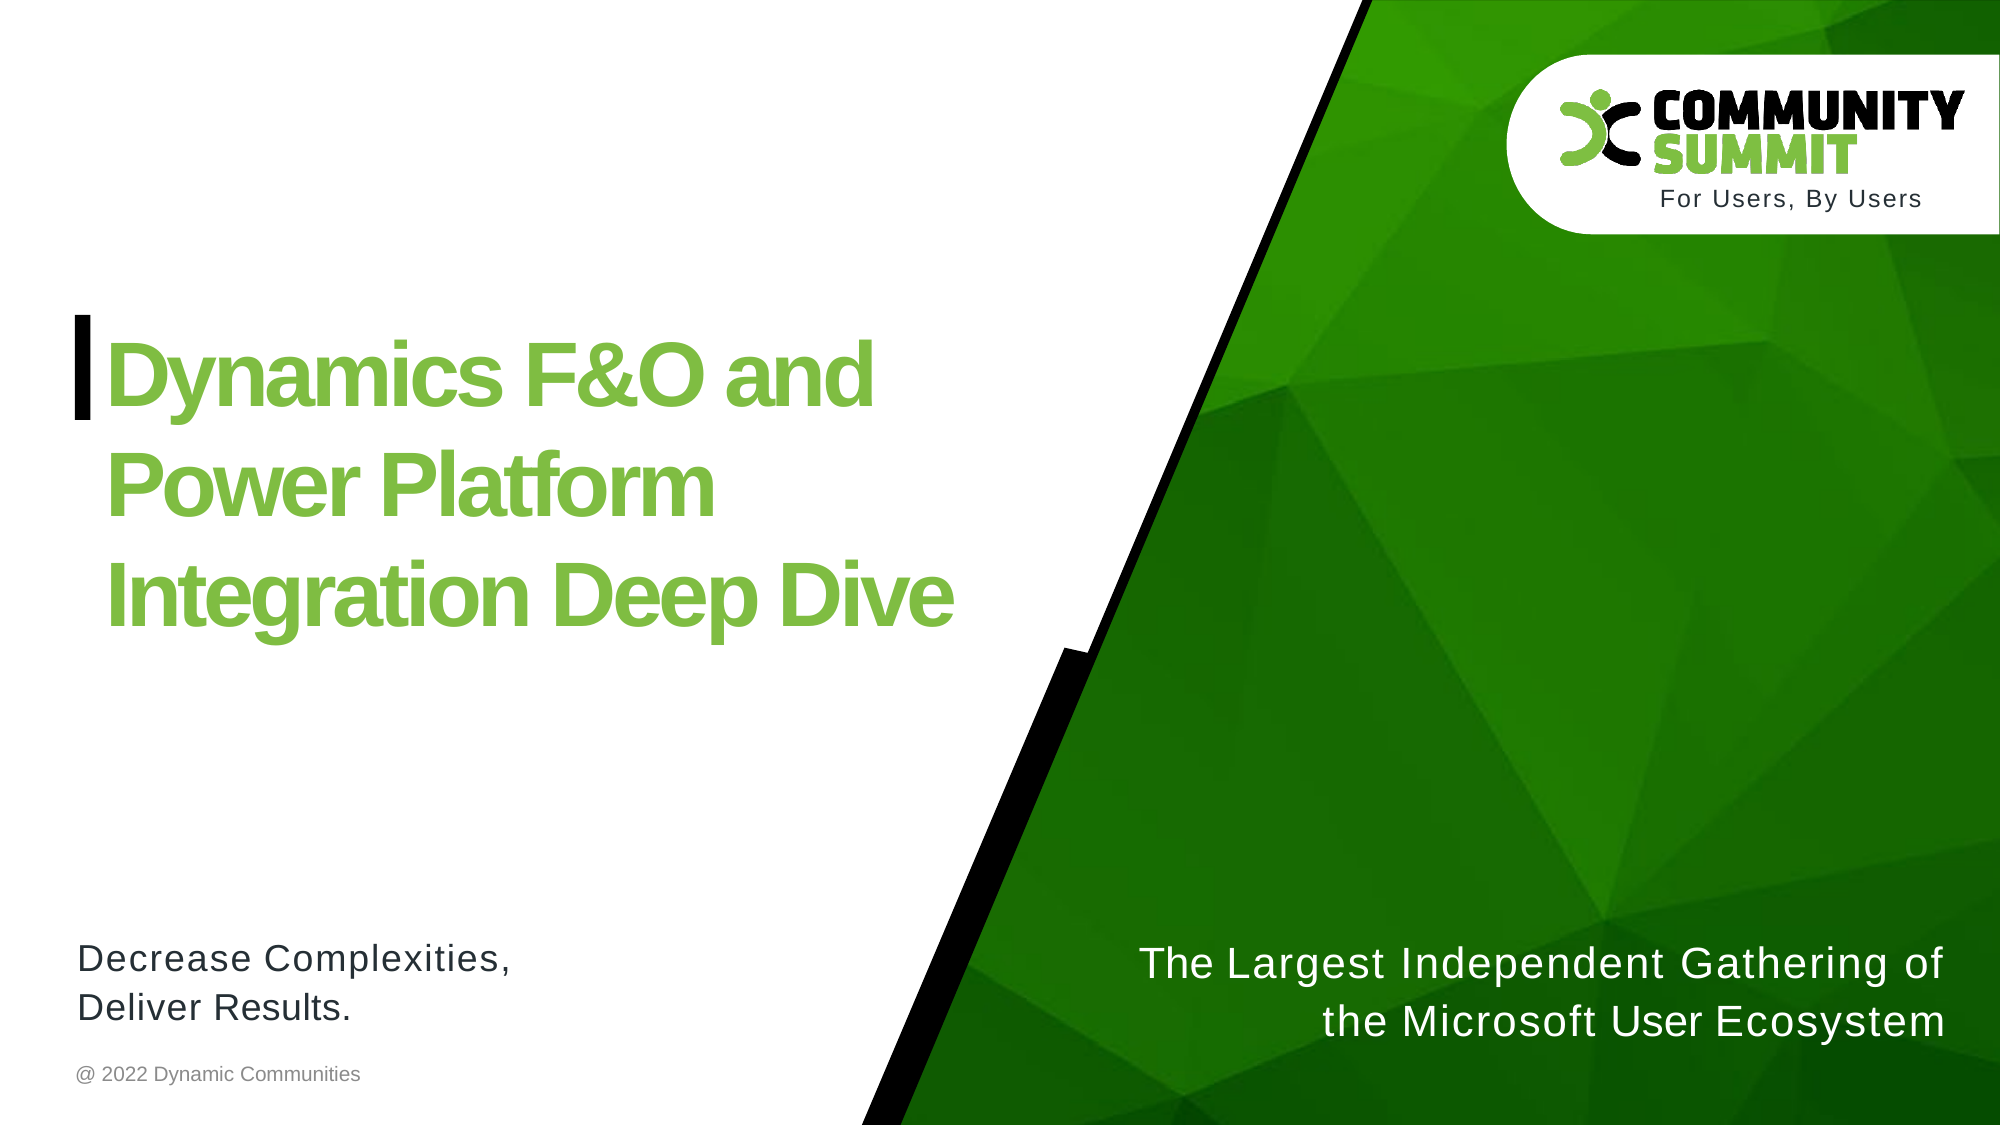

Dynamics F&O and Power Platform Integration Deep Dive